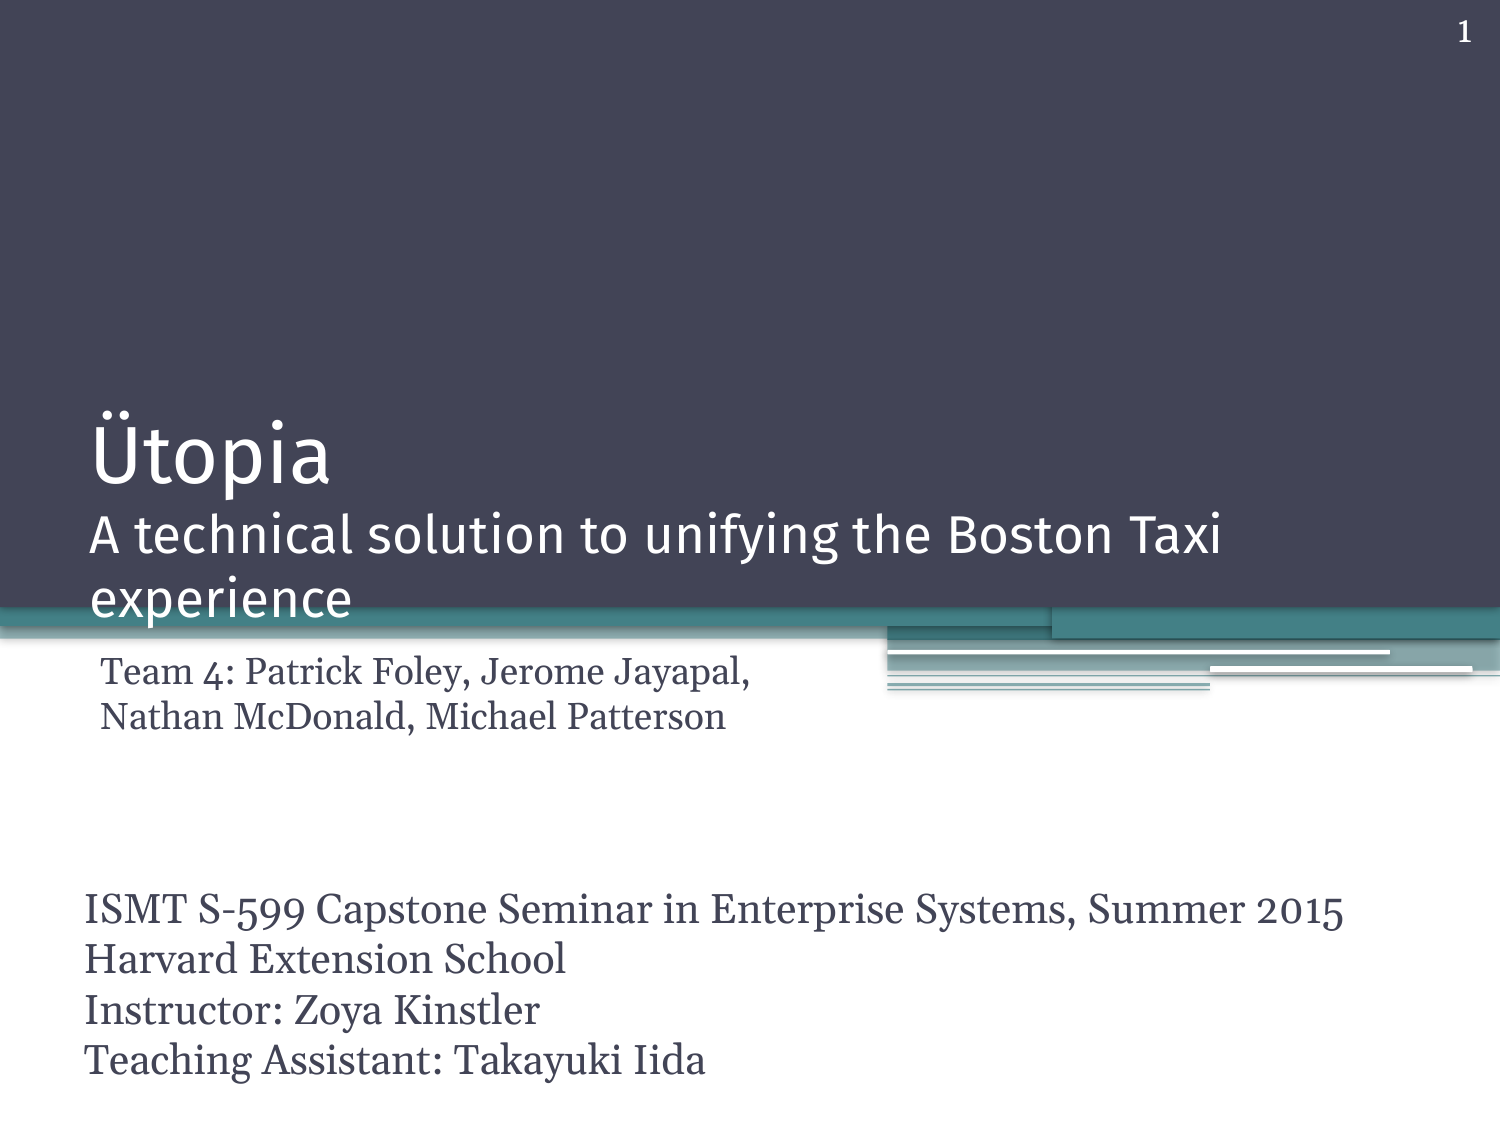

1
# Ütopia A technical solution to unifying the Boston Taxi experience
Team 4: Patrick Foley, Jerome Jayapal, Nathan McDonald, Michael Patterson
ISMT S-599 Capstone Seminar in Enterprise Systems, Summer 2015
Harvard Extension School
Instructor: Zoya Kinstler
Teaching Assistant: Takayuki Iida